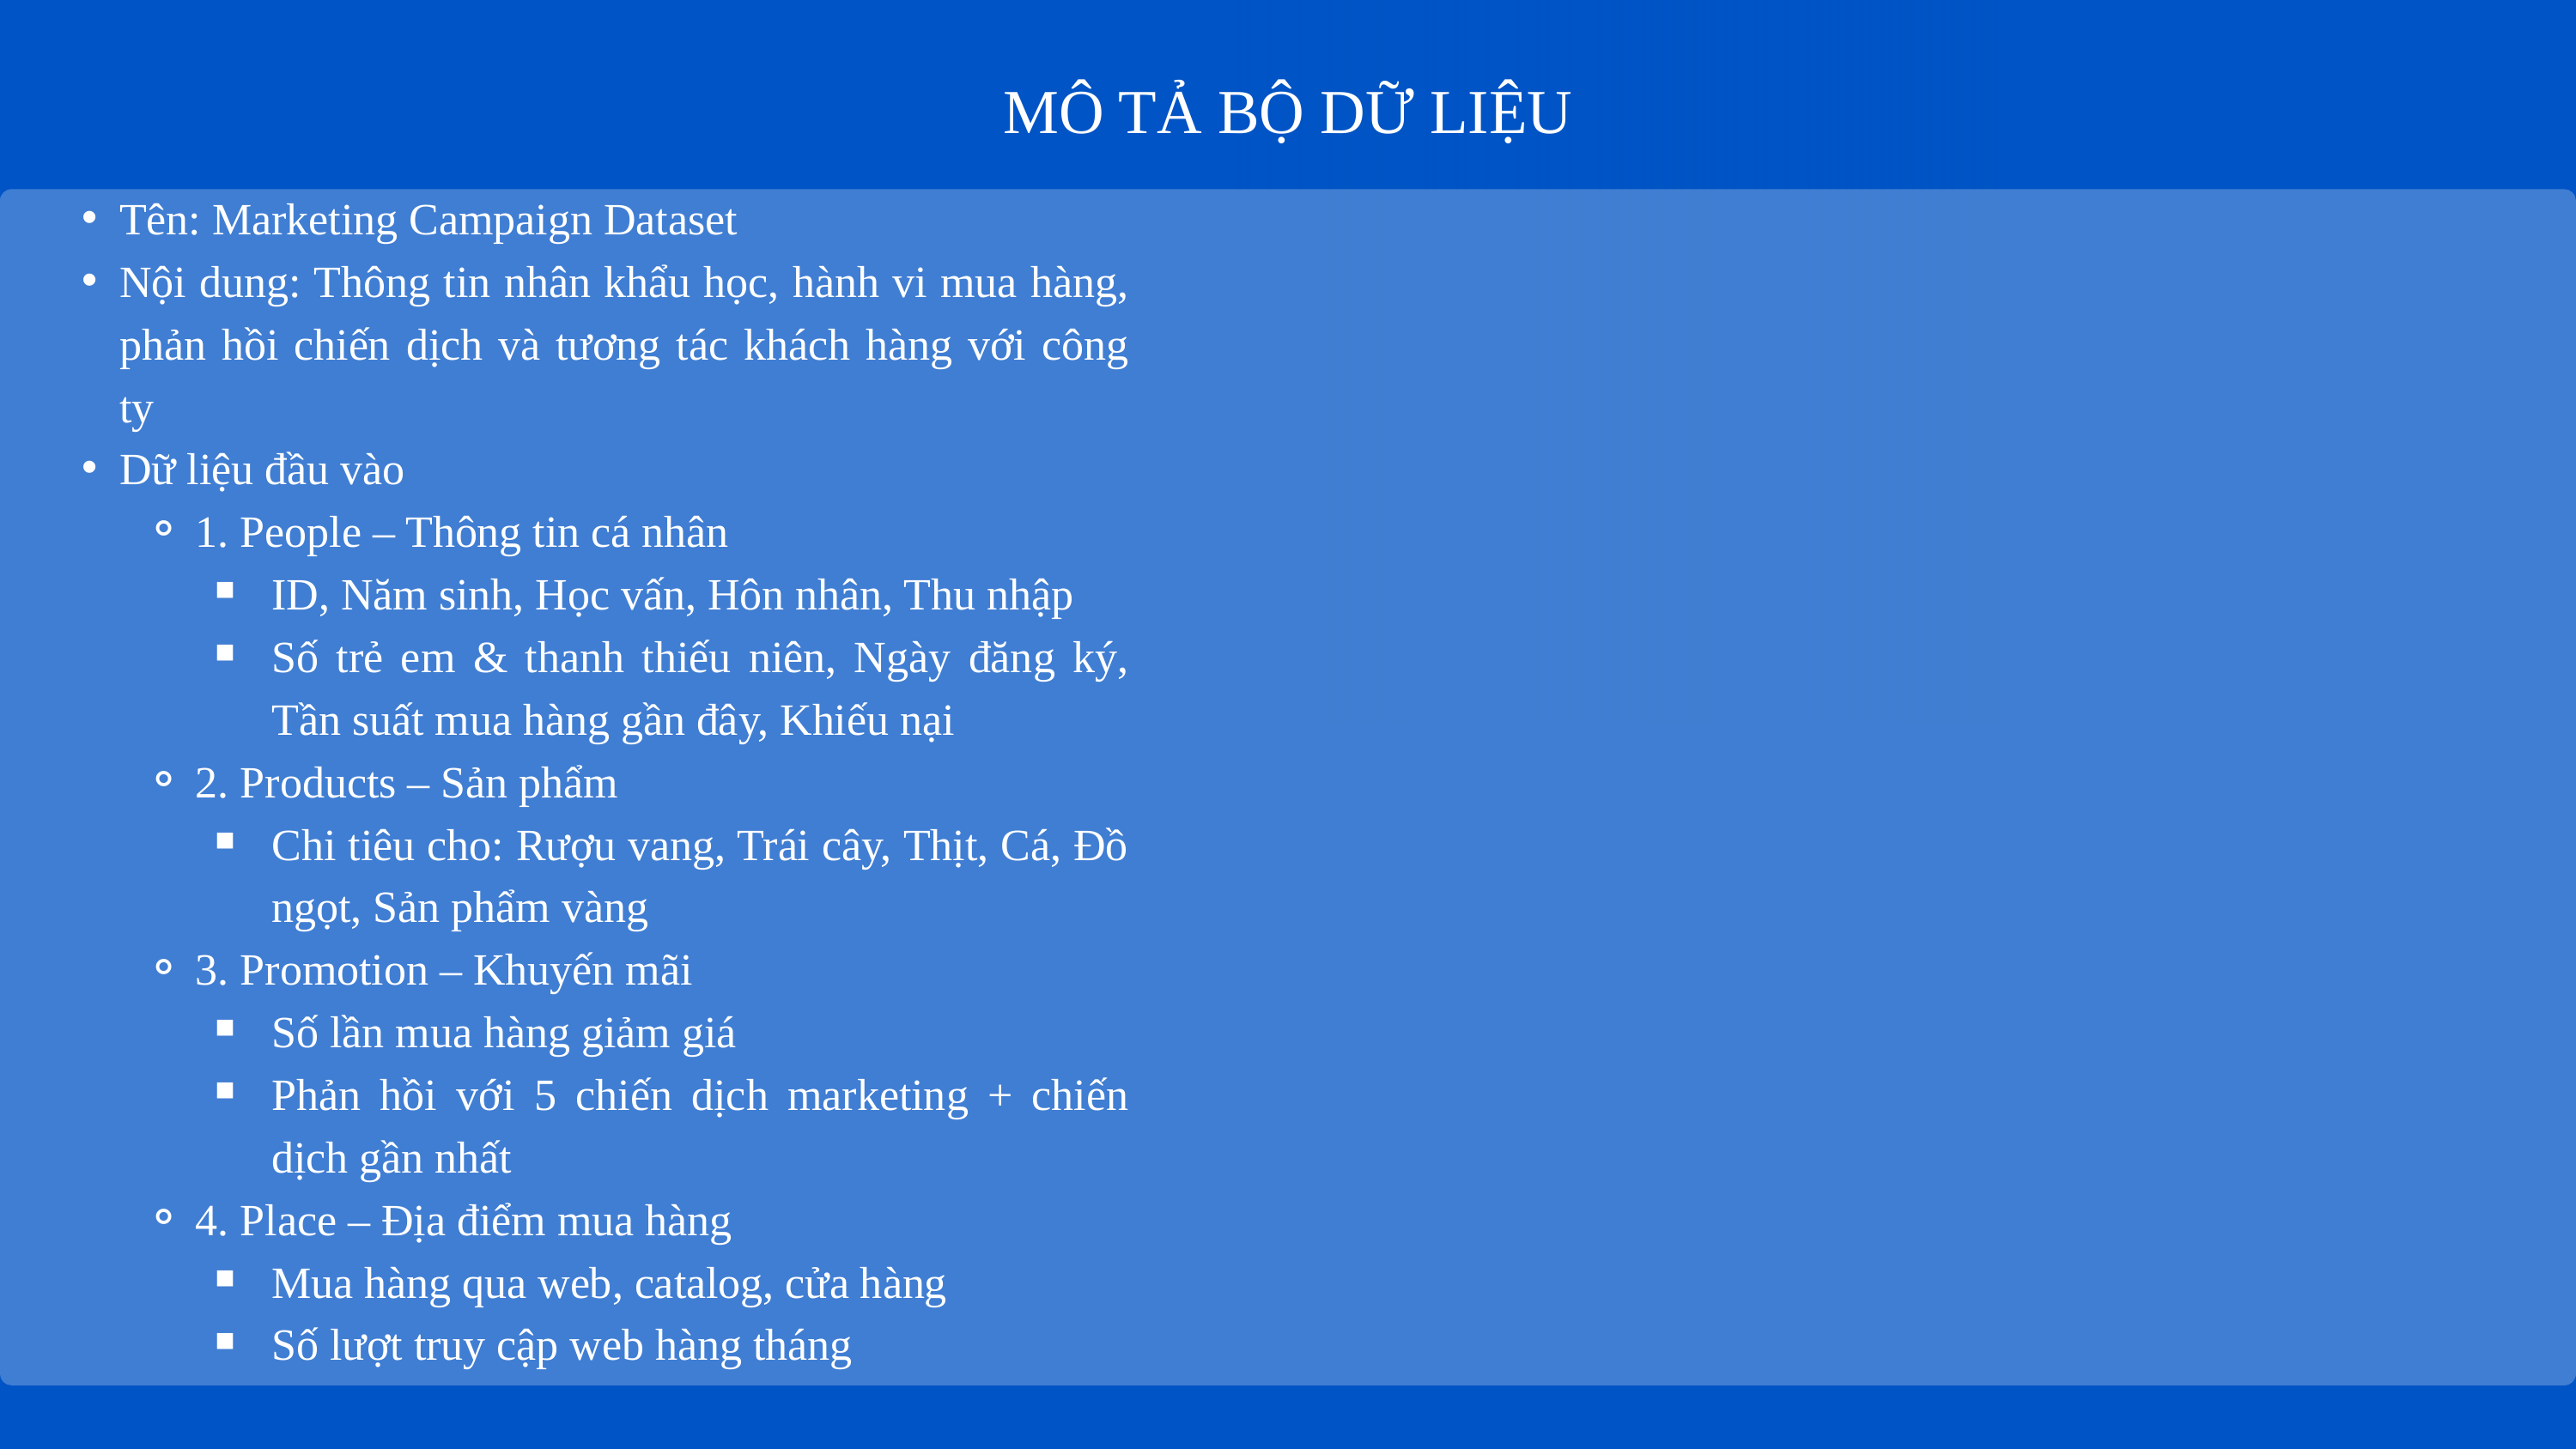

MÔ TẢ BỘ DỮ LIỆU
Tên: Marketing Campaign Dataset
Nội dung: Thông tin nhân khẩu học, hành vi mua hàng, phản hồi chiến dịch và tương tác khách hàng với công ty
Dữ liệu đầu vào
1. People – Thông tin cá nhân
ID, Năm sinh, Học vấn, Hôn nhân, Thu nhập
Số trẻ em & thanh thiếu niên, Ngày đăng ký, Tần suất mua hàng gần đây, Khiếu nại
2. Products – Sản phẩm
Chi tiêu cho: Rượu vang, Trái cây, Thịt, Cá, Đồ ngọt, Sản phẩm vàng
3. Promotion – Khuyến mãi
Số lần mua hàng giảm giá
Phản hồi với 5 chiến dịch marketing + chiến dịch gần nhất
4. Place – Địa điểm mua hàng
Mua hàng qua web, catalog, cửa hàng
Số lượt truy cập web hàng tháng